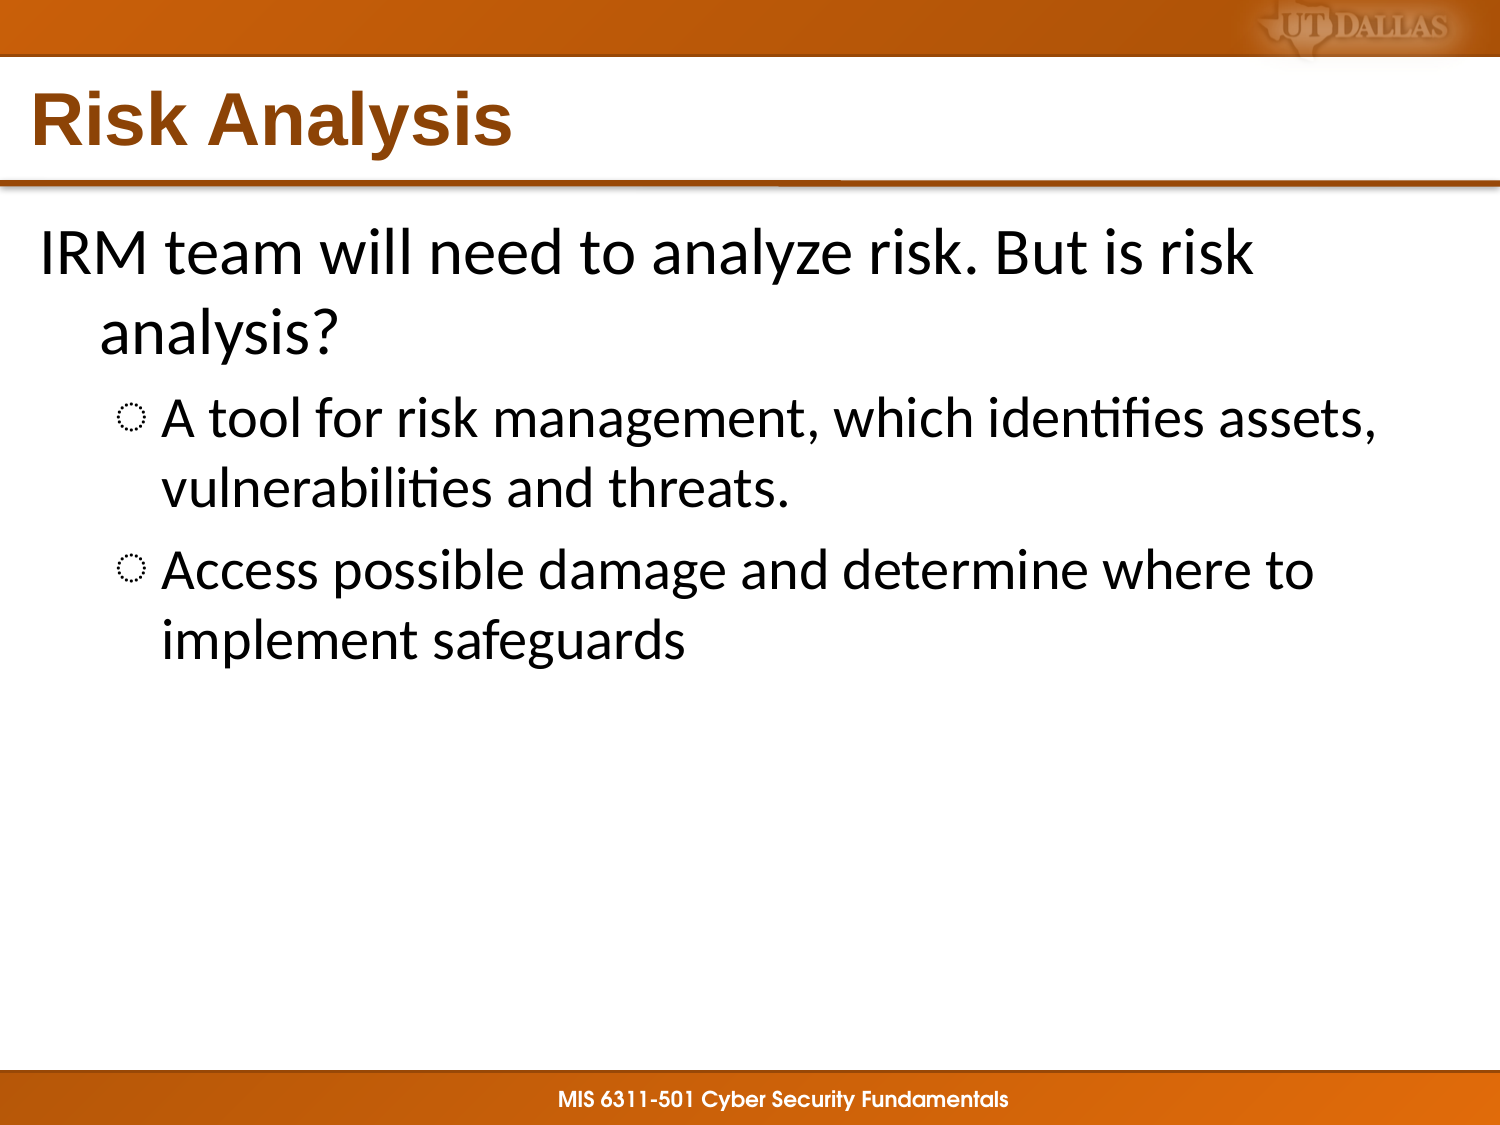

# Risk Analysis
IRM team will need to analyze risk. But is risk analysis?
A tool for risk management, which identifies assets, vulnerabilities and threats.
Access possible damage and determine where to implement safeguards